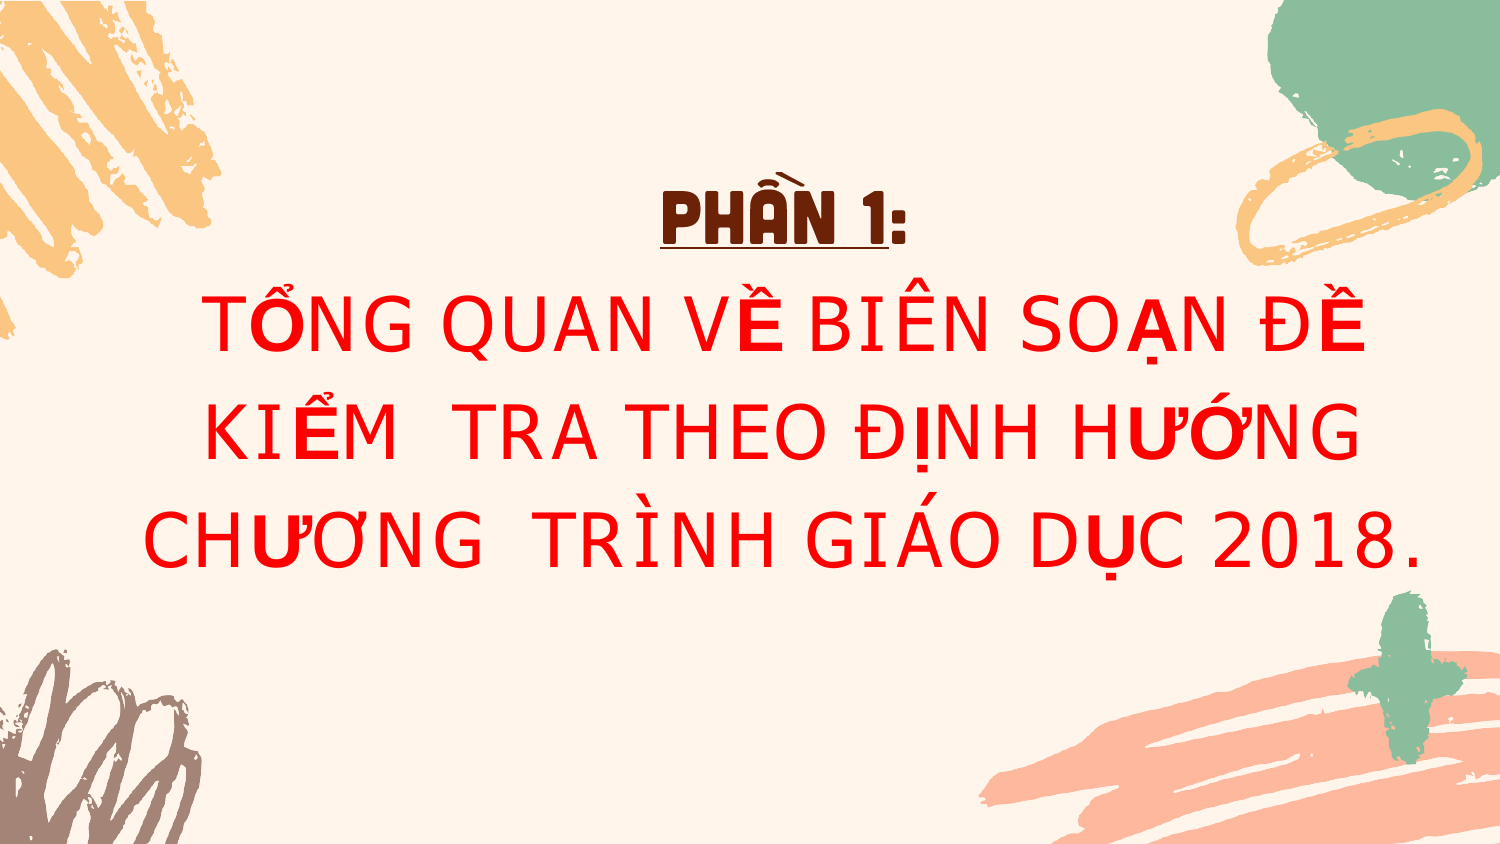

# TỔNG QUAN VỀ BIÊN SOẠN ĐỀ KIỂM  TRA THEO ĐỊNH HƯỚNG CHƯƠNG  TRÌNH GIÁO DỤC 2018.